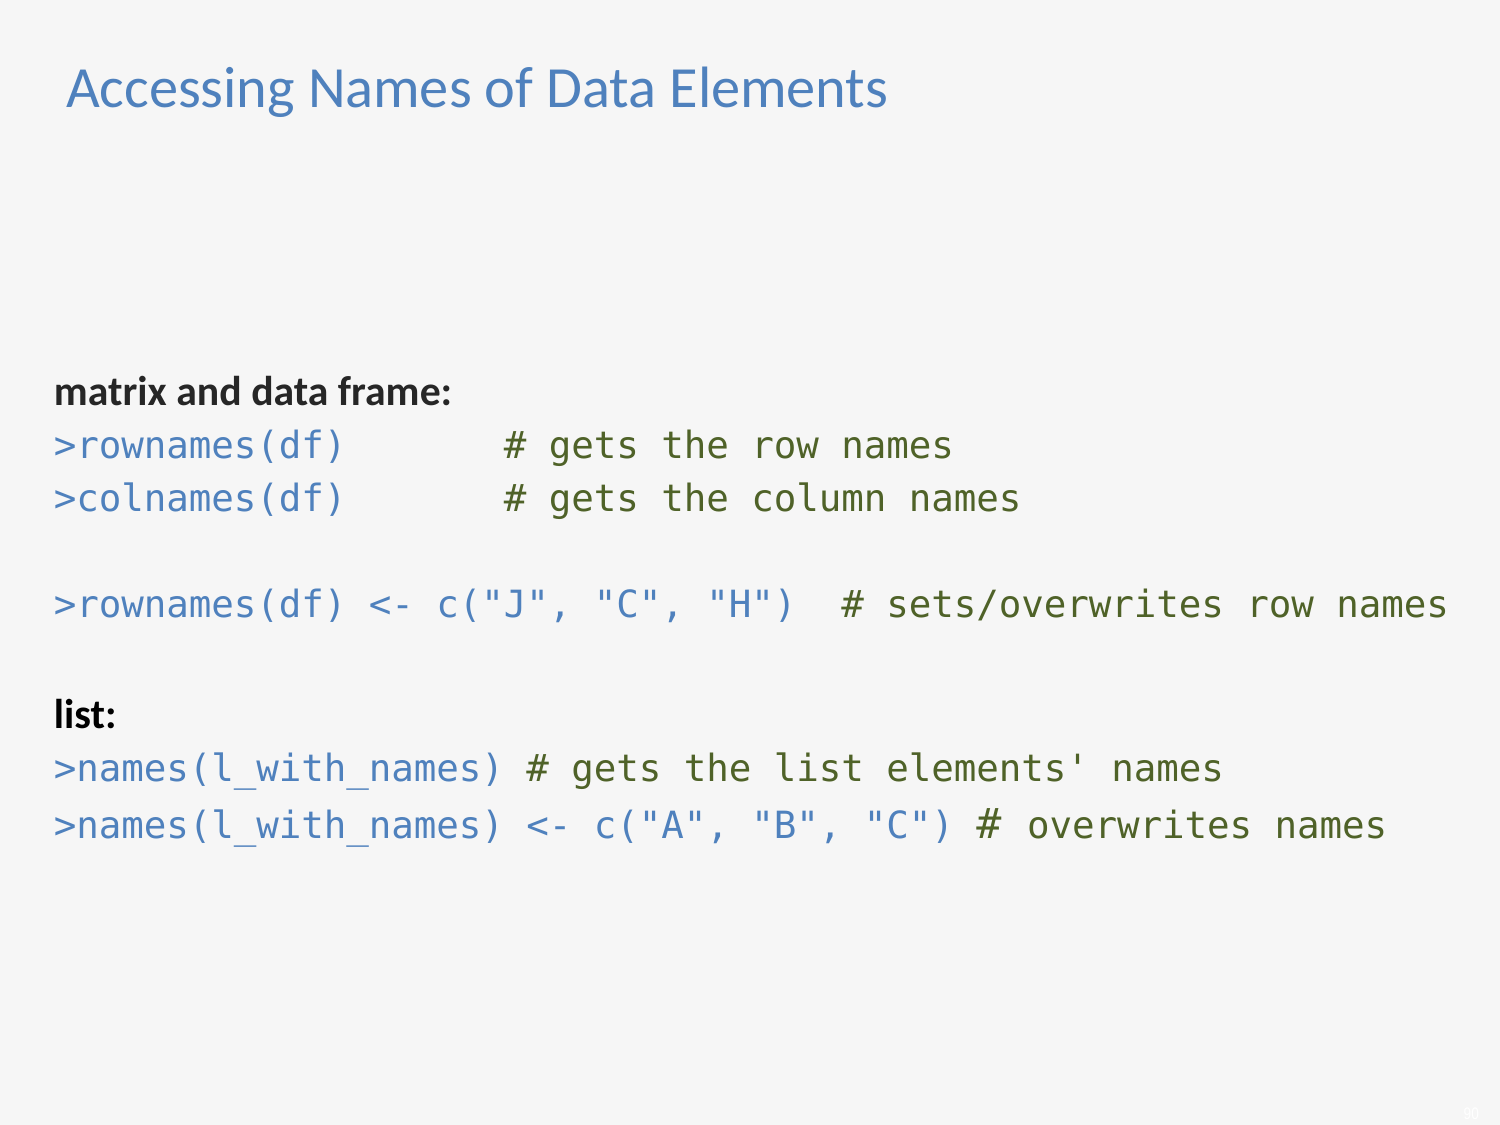

Accessing Names of Data Elements
matrix and data frame:
>rownames(df) 	# gets the row names
>colnames(df)		# gets the column names

>rownames(df) <- c("J", "C", "H")  # sets/overwrites row names

list:
>names(l_with_names) # gets the list elements' names
>names(l_with_names) <- c("A", "B", "C") # overwrites names